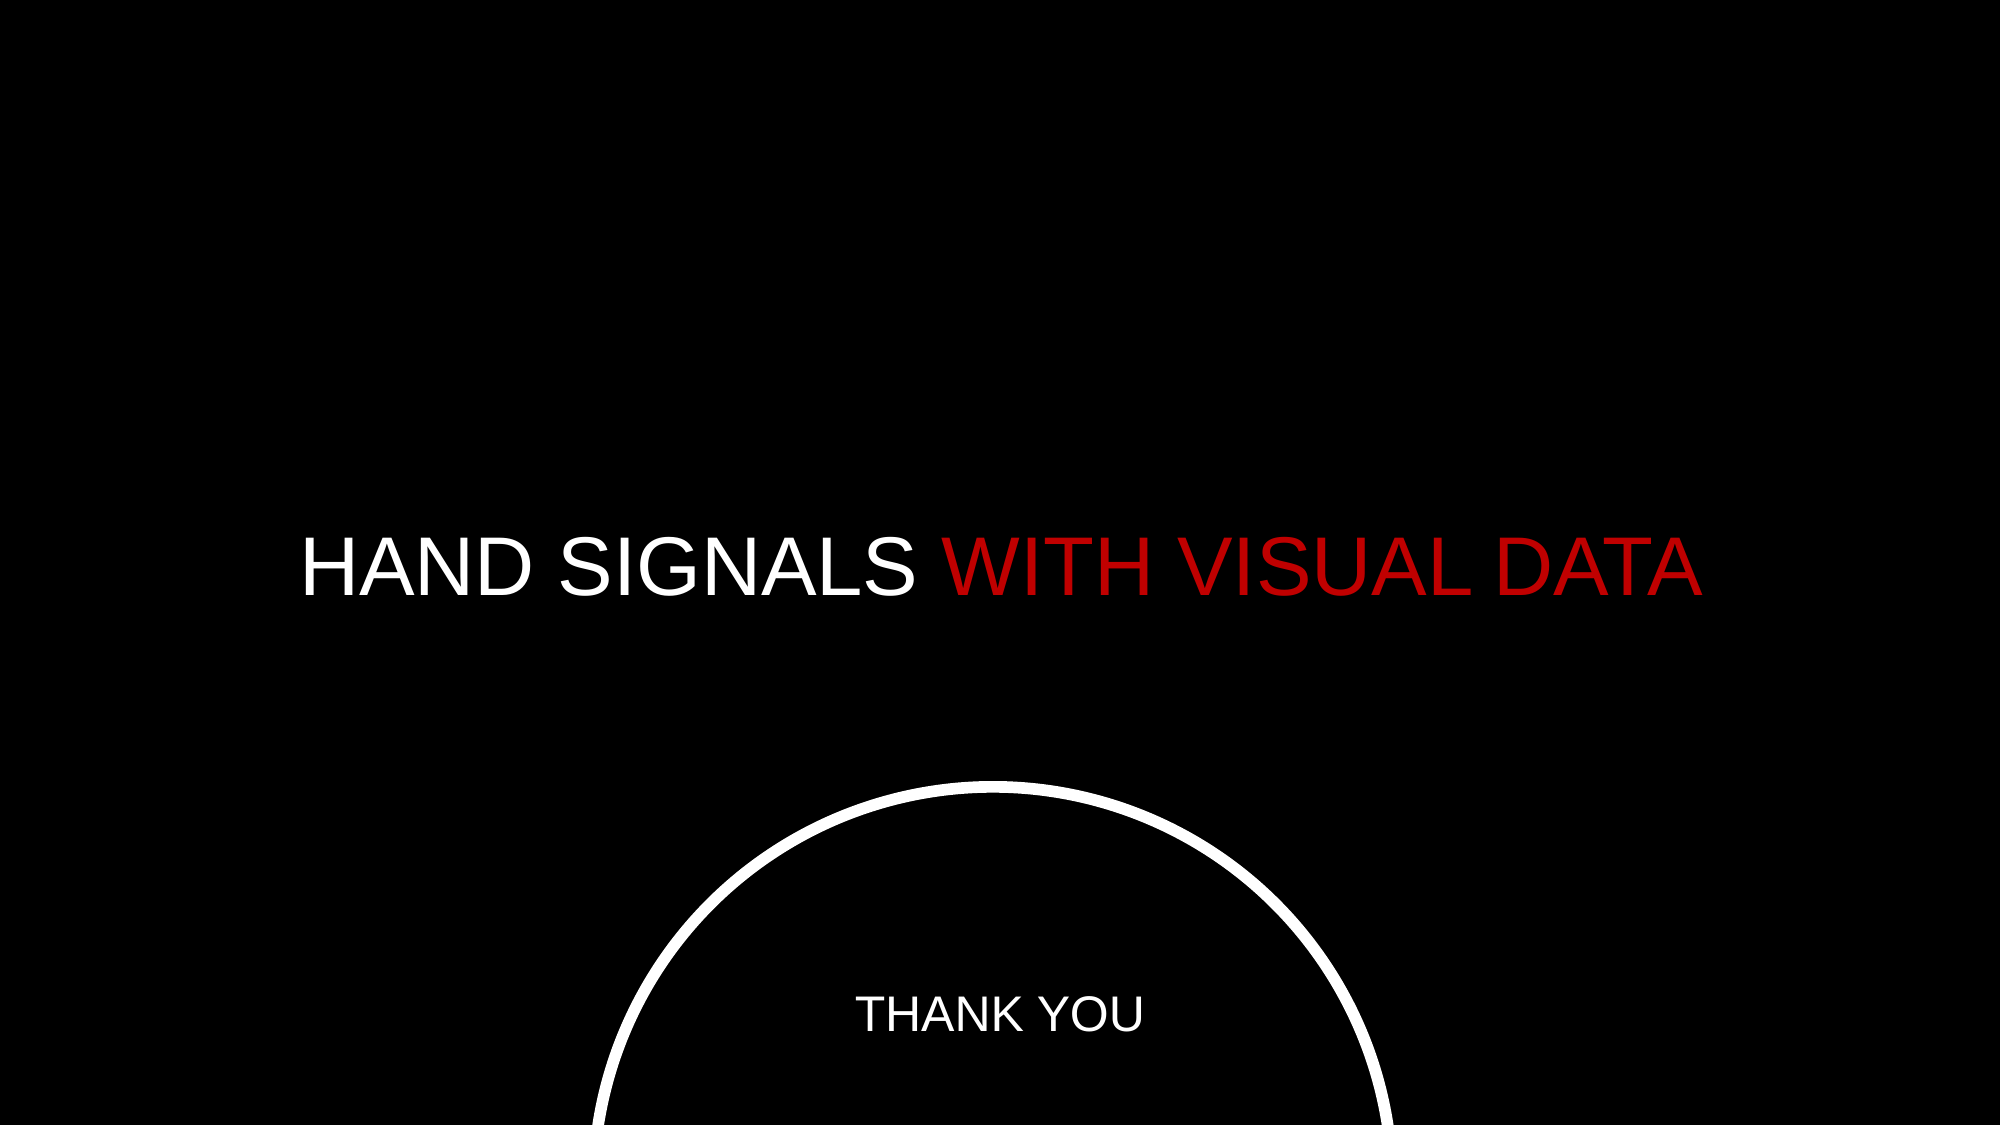

HAND SIGNALS WITH VISUAL DATA

THANK YOU